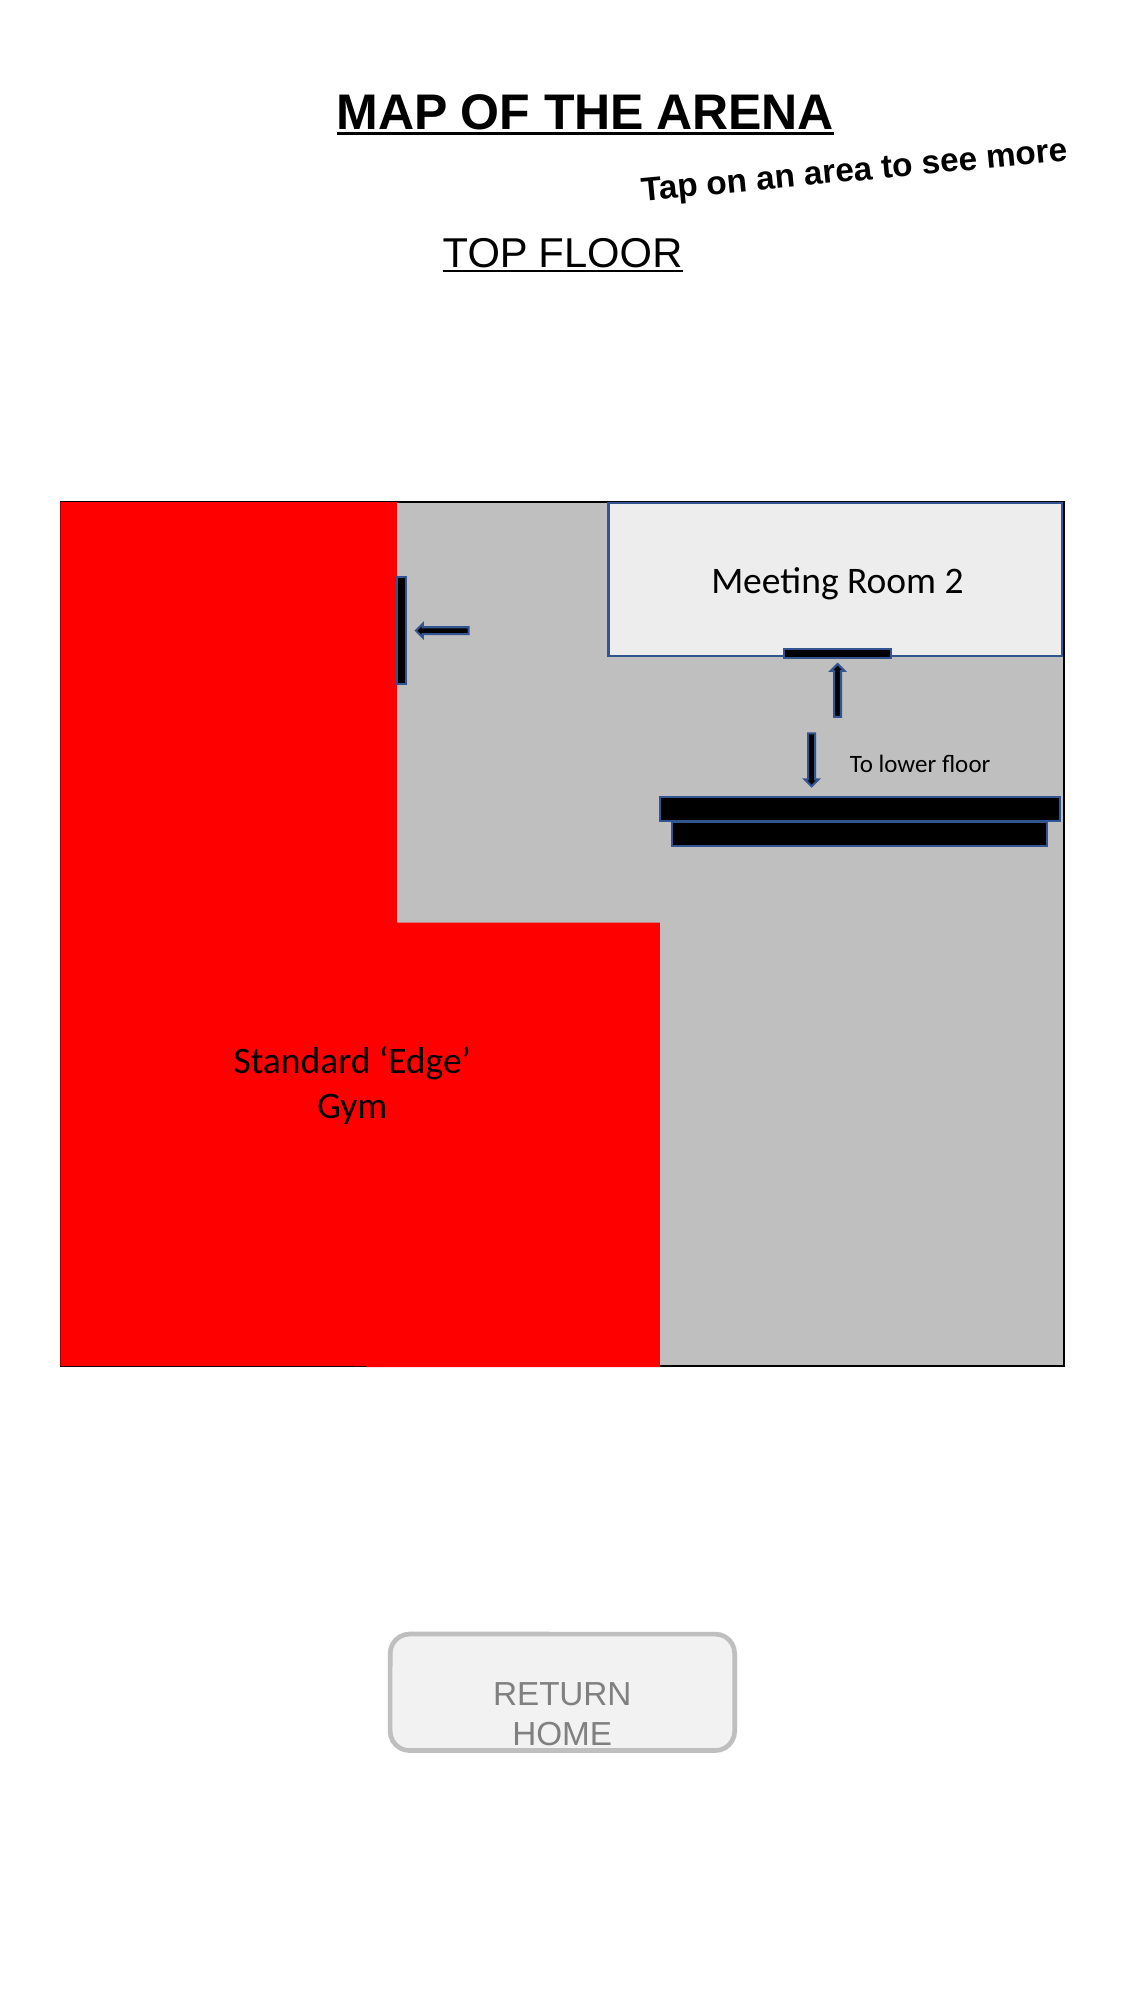

MAP OF THE ARENA
Tap on an area to see more
TOP FLOOR

Meeting Room 2

To lower floor

Standard ‘Edge’ Gym

RETURN HOME